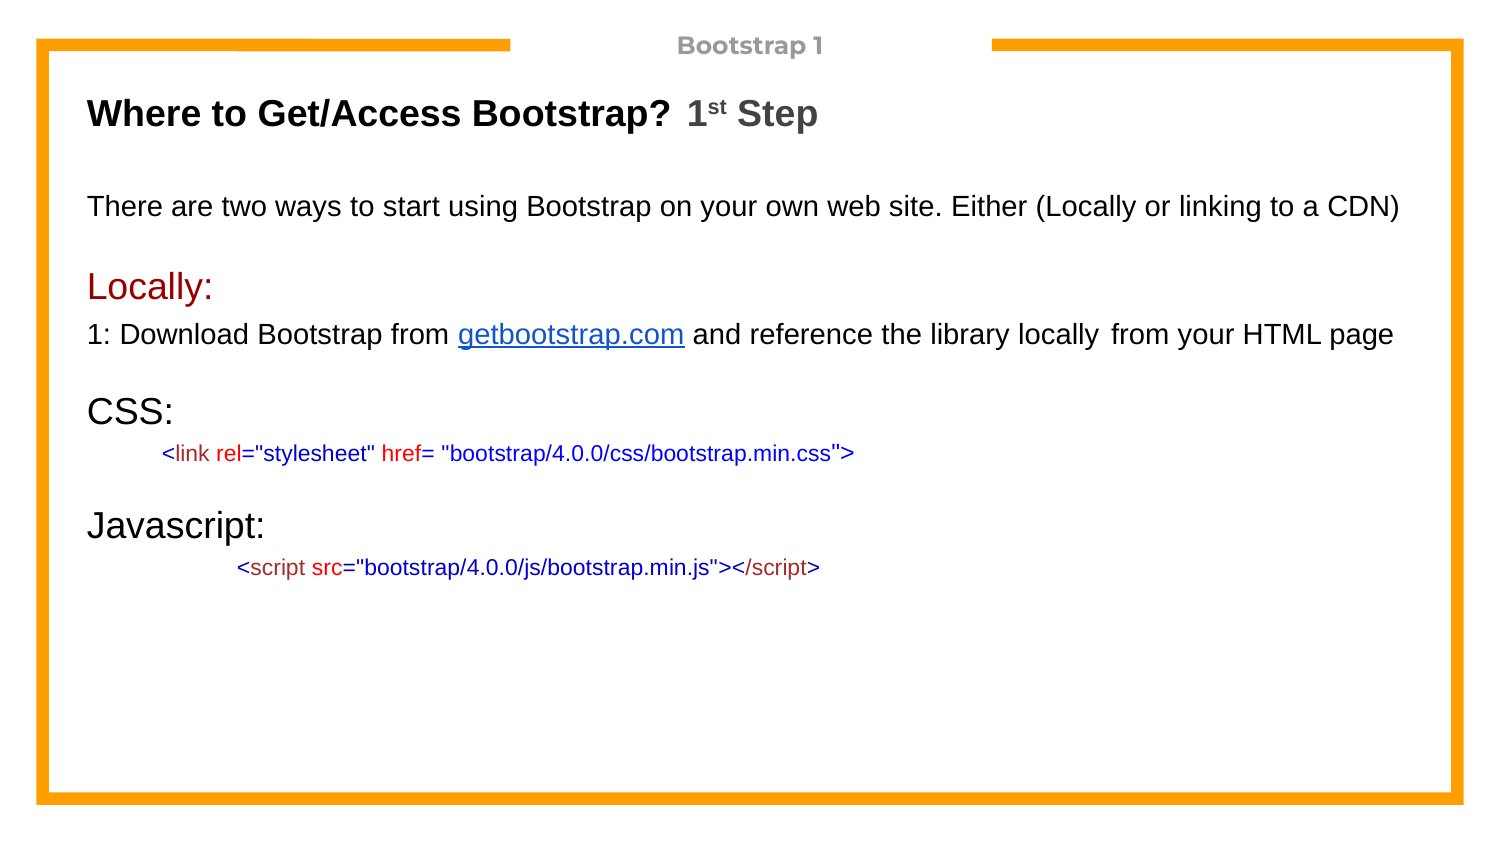

# Bootstrap 1
Where to Get/Access Bootstrap? 	1st Step

There are two ways to start using Bootstrap on your own web site. Either (Locally or linking to a CDN)

Locally:
1: Download Bootstrap from getbootstrap.com and reference the library locally from your HTML page

CSS:
<link rel="stylesheet" href= "bootstrap/4.0.0/css/bootstrap.min.css">

Javascript:
	<script src="bootstrap/4.0.0/js/bootstrap.min.js"></script>